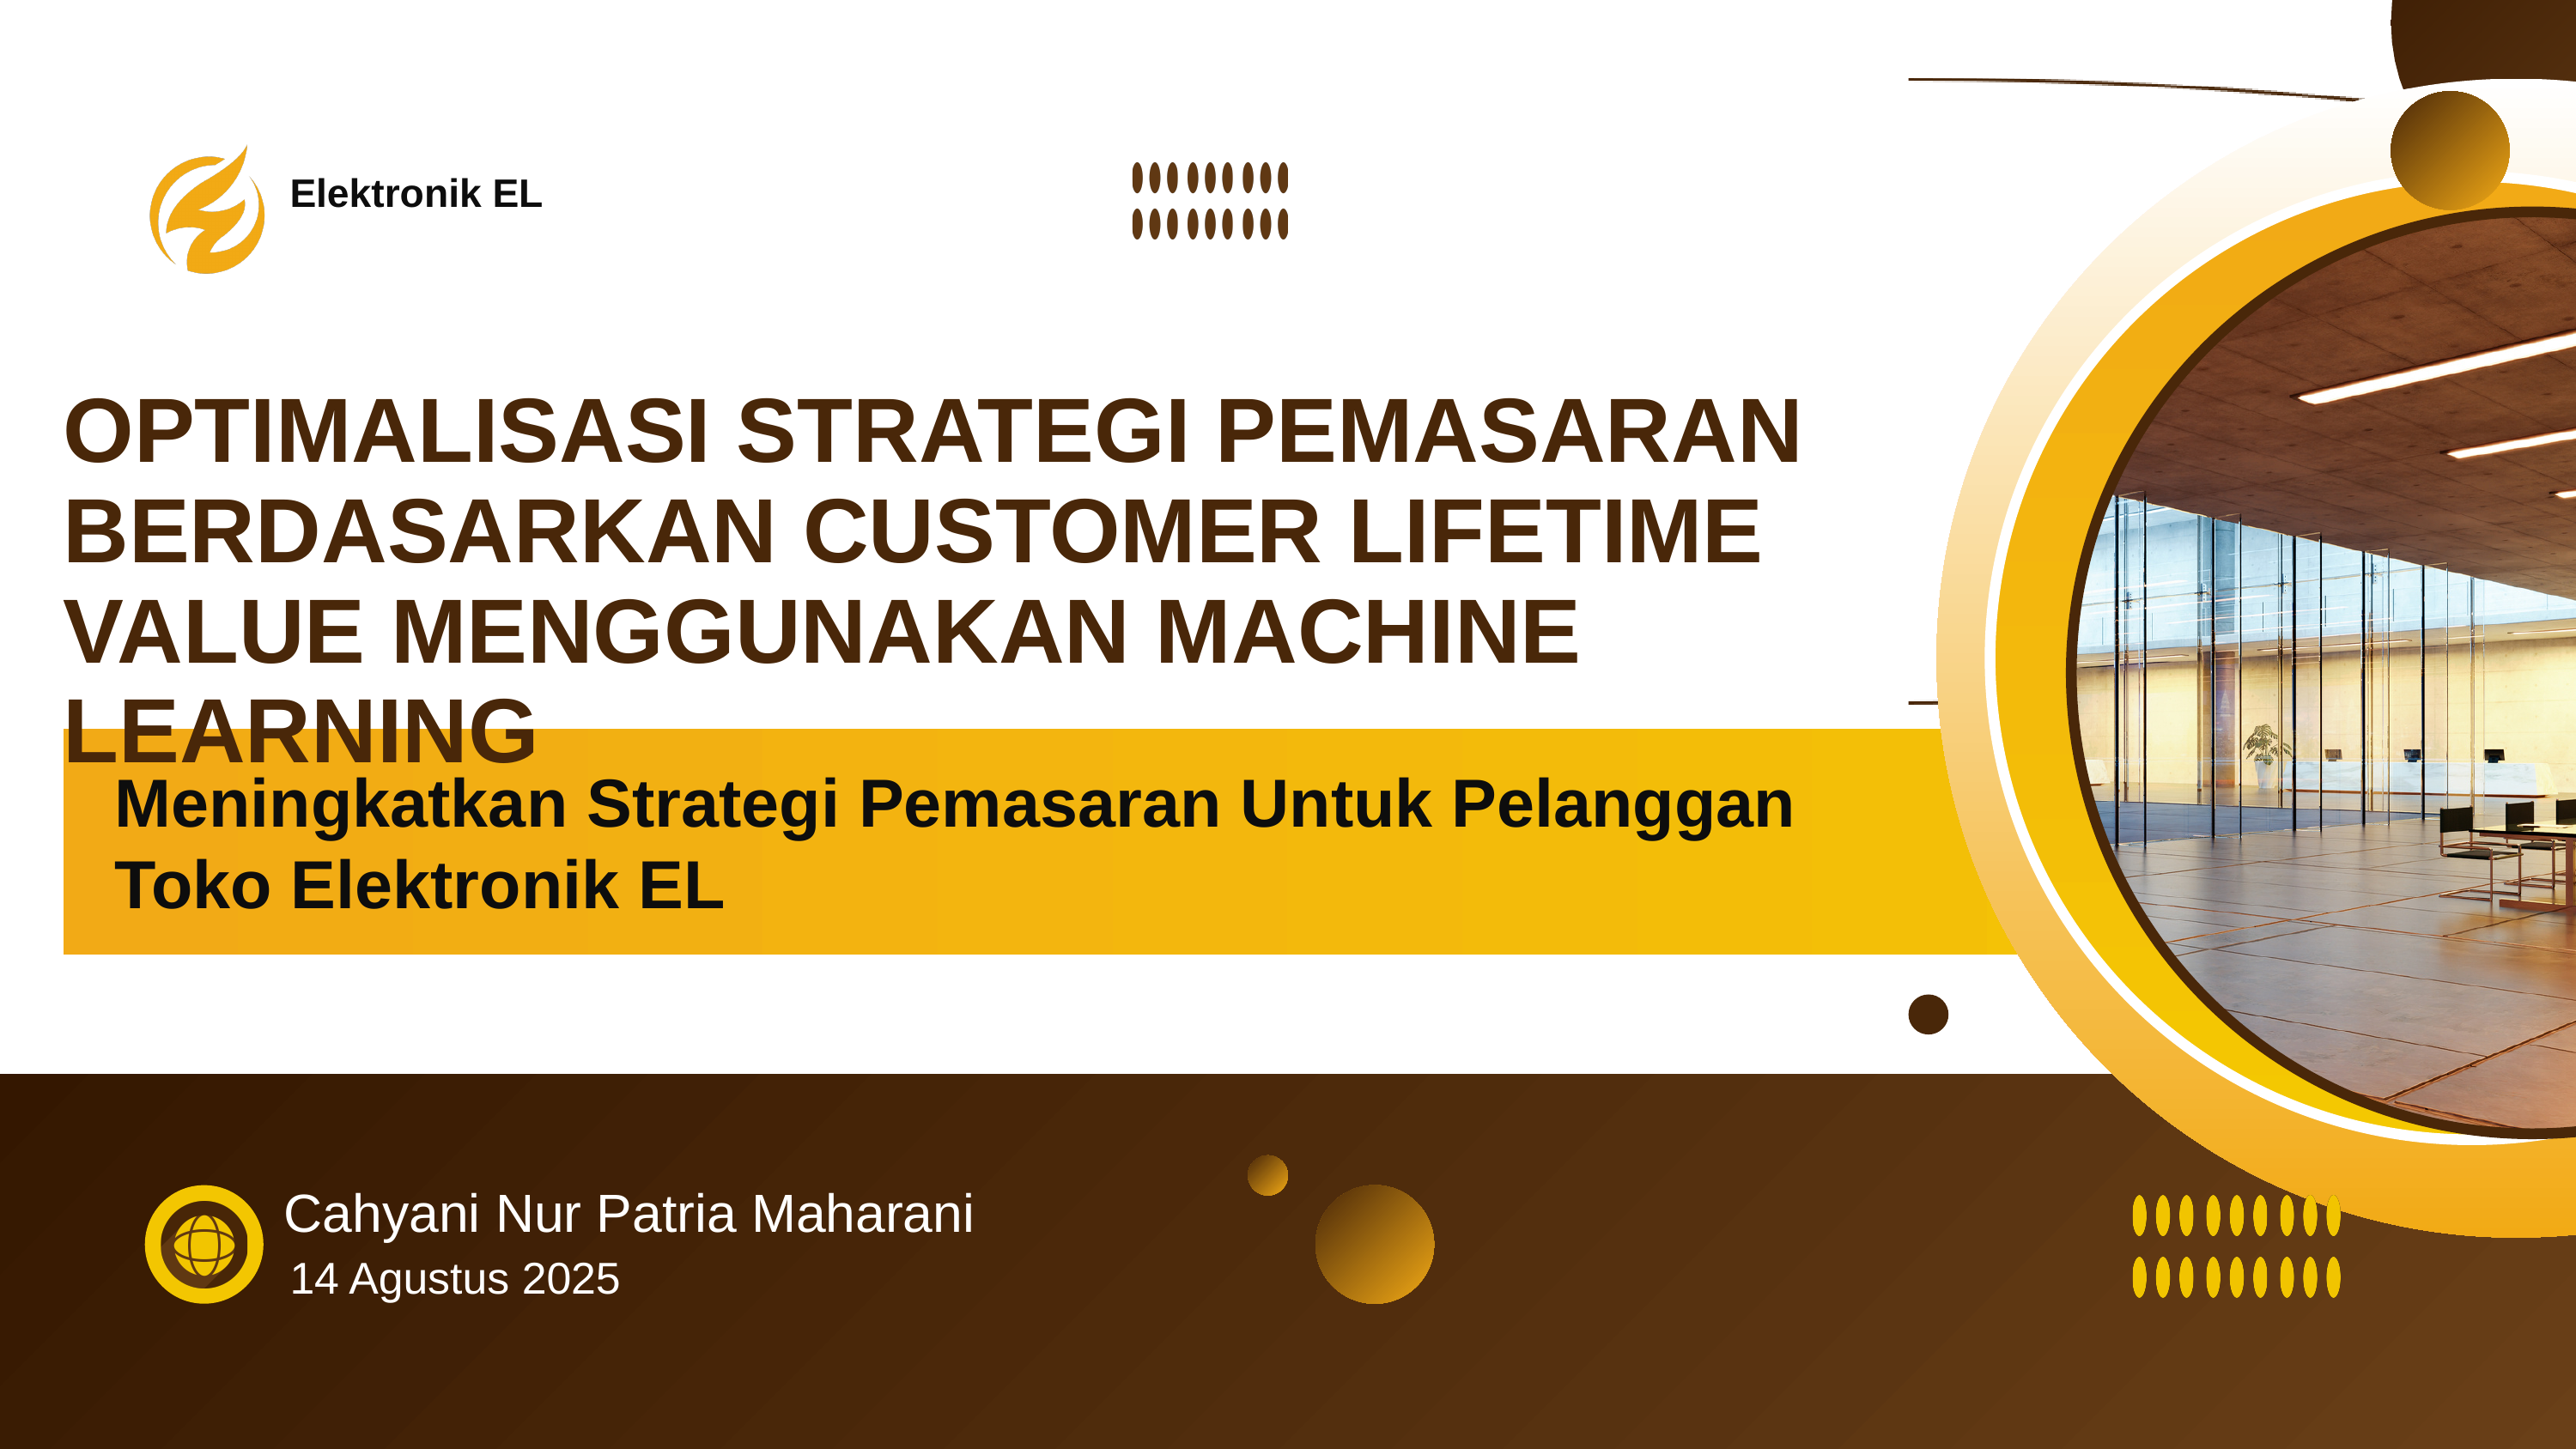

Elektronik EL

OPTIMALISASI STRATEGI PEMASARAN BERDASARKAN CUSTOMER LIFETIME VALUE MENGGUNAKAN MACHINE LEARNING

Meningkatkan Strategi Pemasaran Untuk Pelanggan Toko Elektronik EL

Cahyani Nur Patria Maharani

14 Agustus 2025